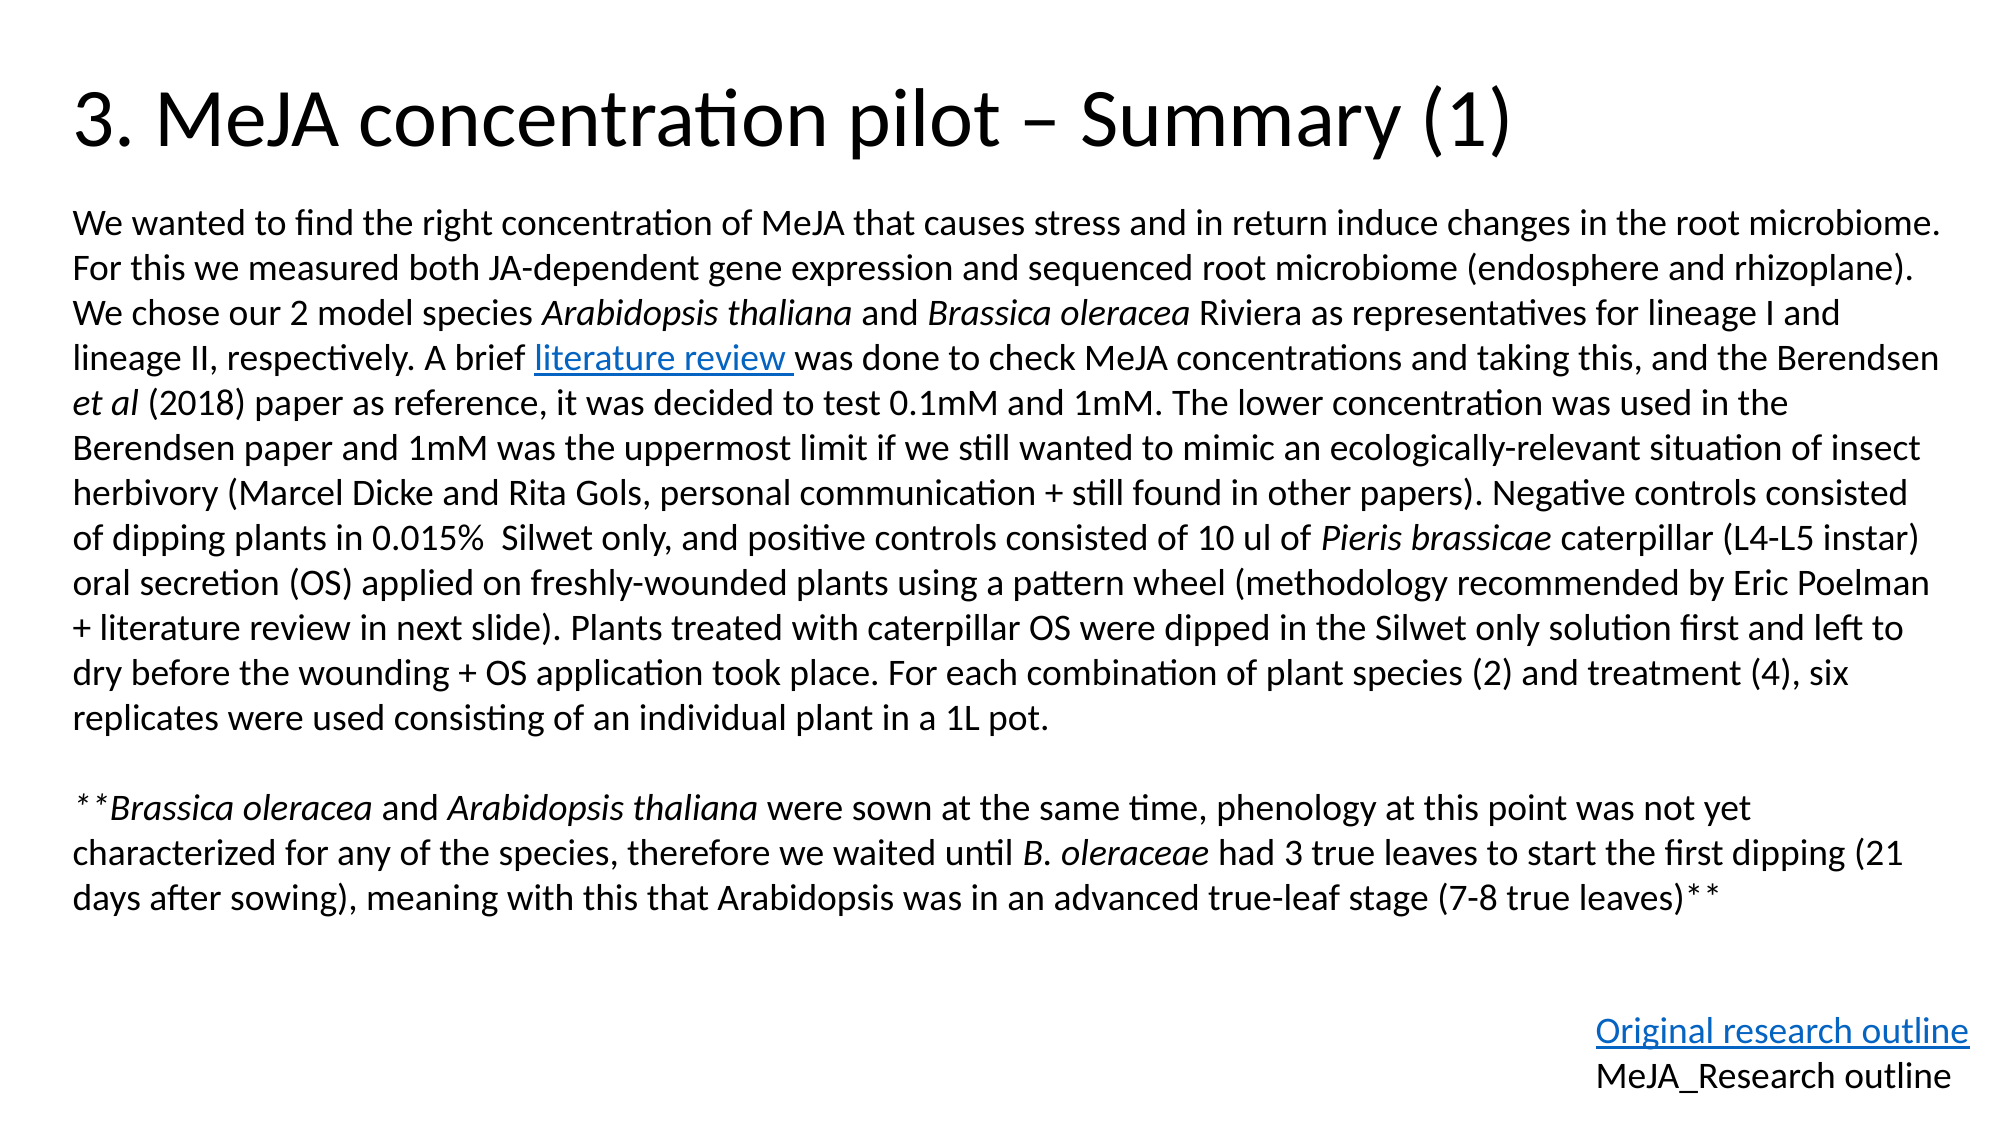

3. MeJA concentration pilot – Summary (1)
We wanted to find the right concentration of MeJA that causes stress and in return induce changes in the root microbiome. For this we measured both JA-dependent gene expression and sequenced root microbiome (endosphere and rhizoplane). We chose our 2 model species Arabidopsis thaliana and Brassica oleracea Riviera as representatives for lineage I and lineage II, respectively. A brief literature review was done to check MeJA concentrations and taking this, and the Berendsen et al (2018) paper as reference, it was decided to test 0.1mM and 1mM. The lower concentration was used in the Berendsen paper and 1mM was the uppermost limit if we still wanted to mimic an ecologically-relevant situation of insect herbivory (Marcel Dicke and Rita Gols, personal communication + still found in other papers). Negative controls consisted of dipping plants in 0.015%  Silwet only, and positive controls consisted of 10 ul of Pieris brassicae caterpillar (L4-L5 instar) oral secretion (OS) applied on freshly-wounded plants using a pattern wheel (methodology recommended by Eric Poelman + literature review in next slide). Plants treated with caterpillar OS were dipped in the Silwet only solution first and left to dry before the wounding + OS application took place. For each combination of plant species (2) and treatment (4), six replicates were used consisting of an individual plant in a 1L pot.

**Brassica oleracea and Arabidopsis thaliana were sown at the same time, phenology at this point was not yet characterized for any of the species, therefore we waited until B. oleraceae had 3 true leaves to start the first dipping (21 days after sowing), meaning with this that Arabidopsis was in an advanced true-leaf stage (7-8 true leaves)**

Original research outline
MeJA_Research outline